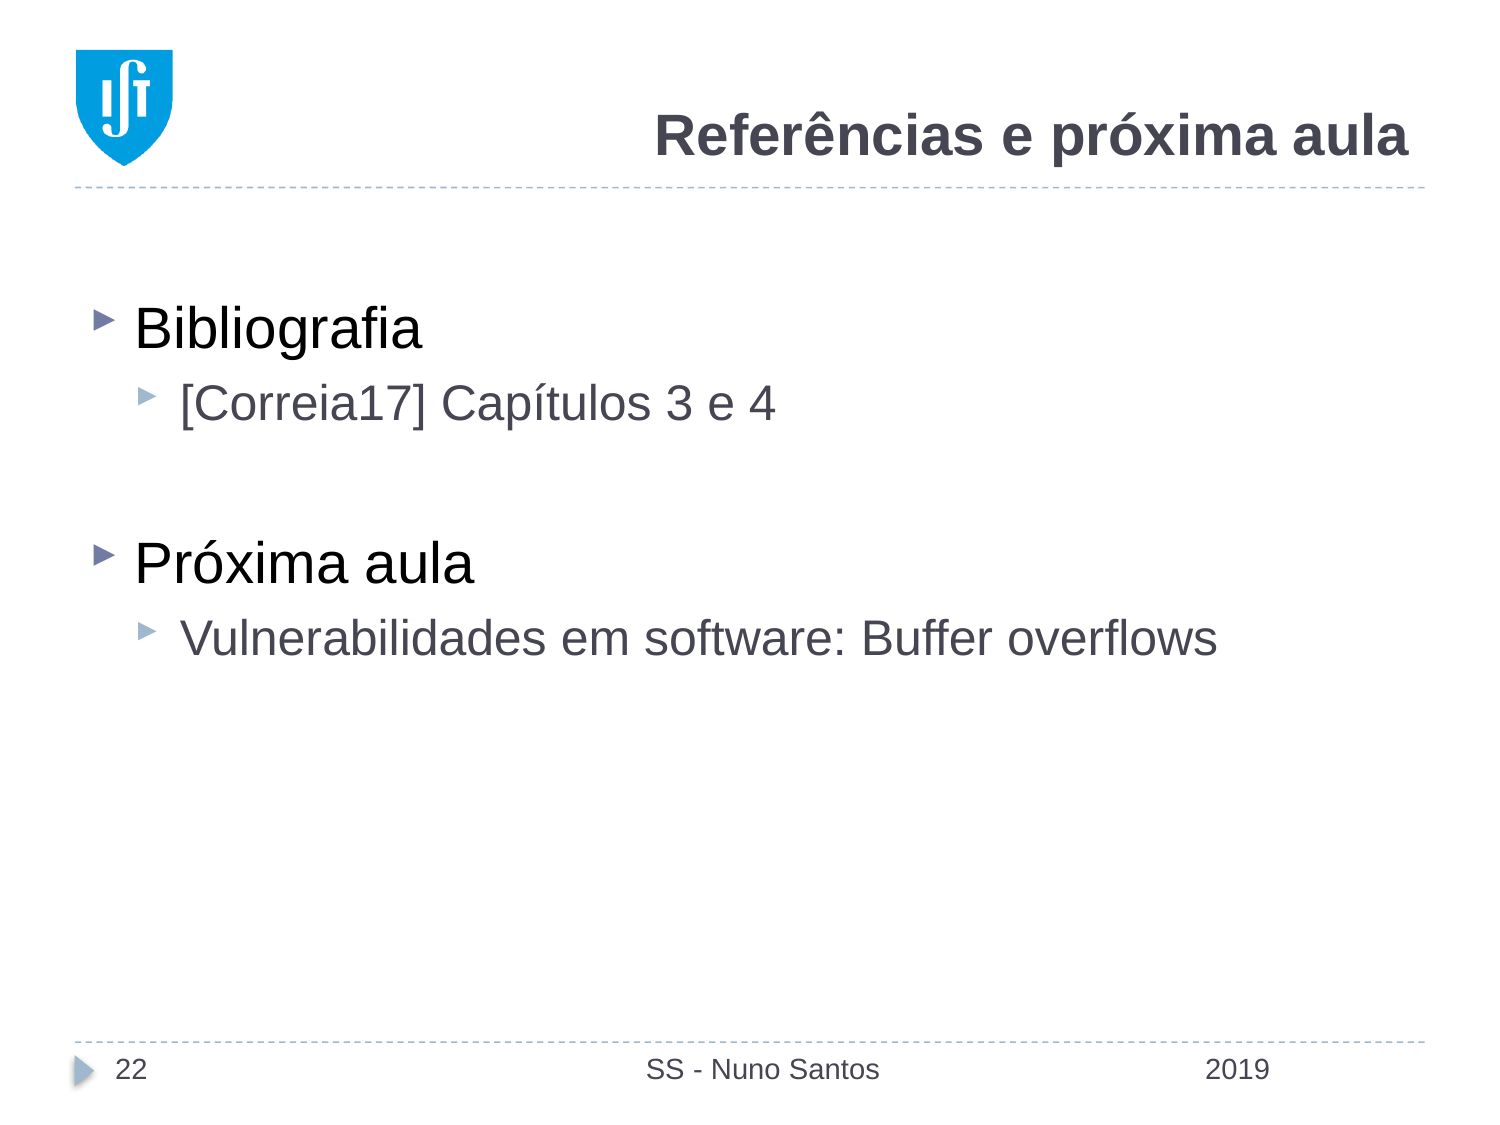

# Referências e próxima aula

Bibliografia
[Correia17] Capítulos 3 e 4

Próxima aula
Vulnerabilidades em software: Buffer overflows

22
SS - Nuno Santos
2019